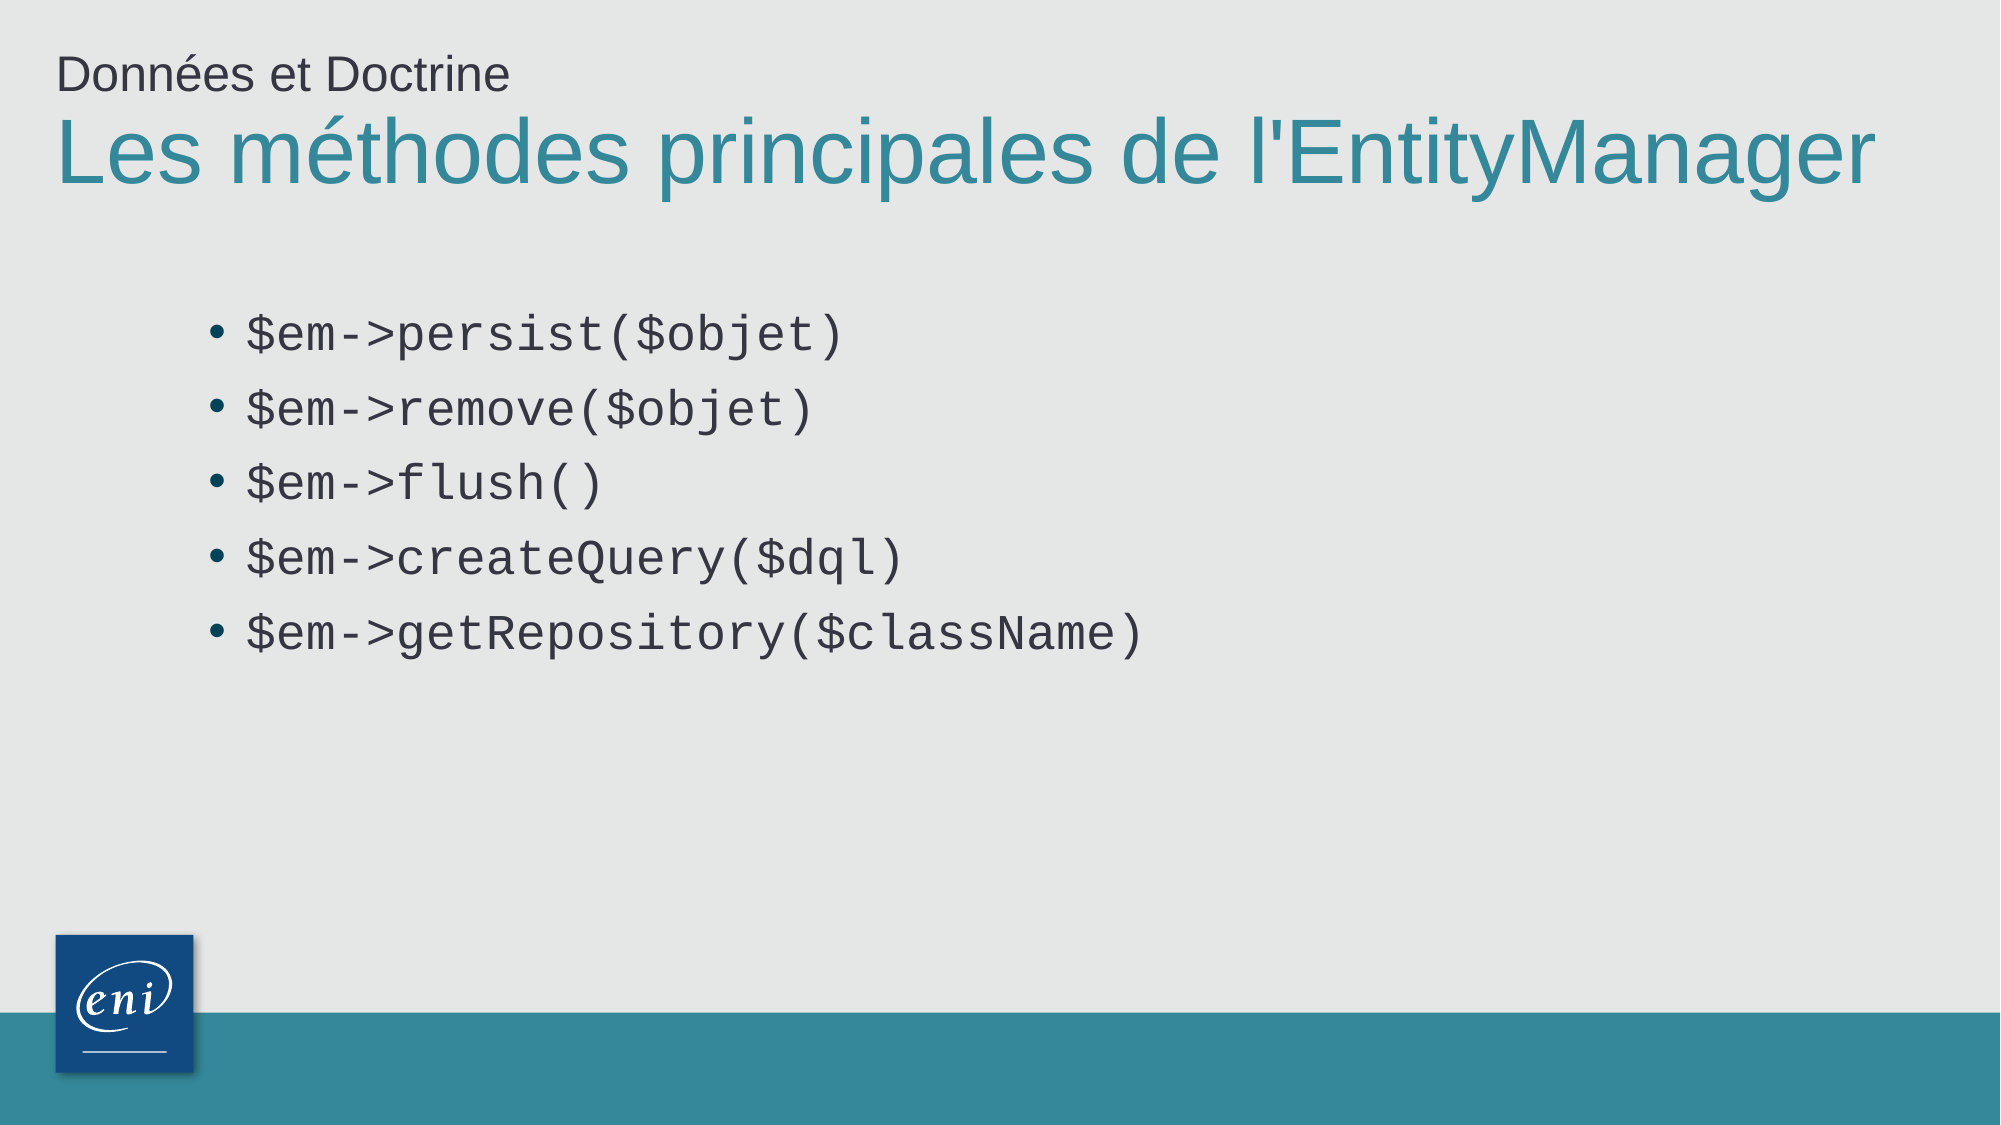

Données et Doctrine
# Les méthodes principales de l'EntityManager
$em->persist($objet)
$em->remove($objet)
$em->flush()
$em->createQuery($dql)
$em->getRepository($className)